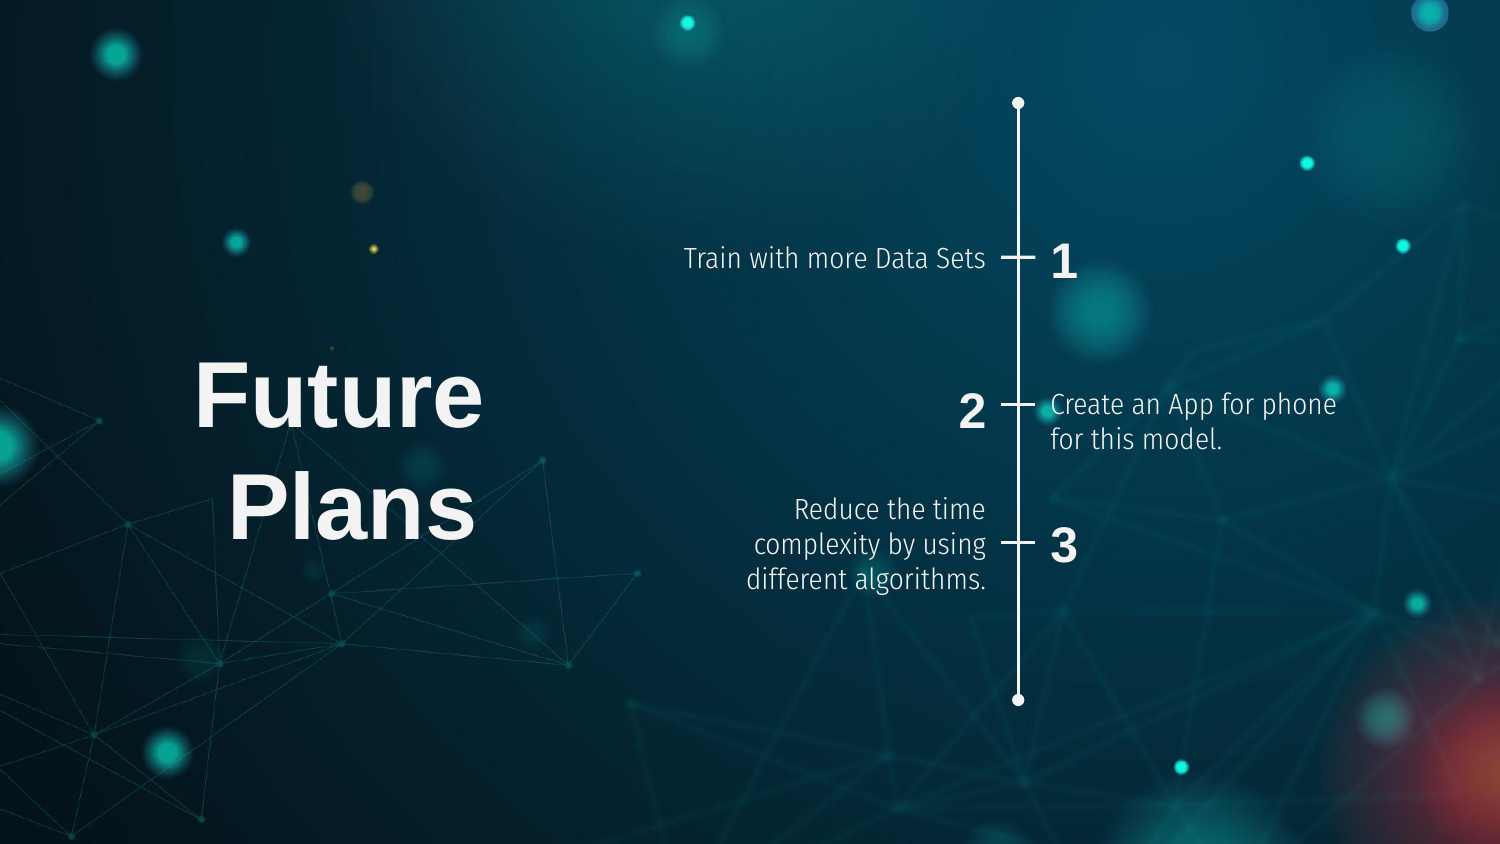

Train with more Data Sets
1
2
Create an App for phone for this model.
Reduce the time complexity by using different algorithms.
3
# Future  Plans